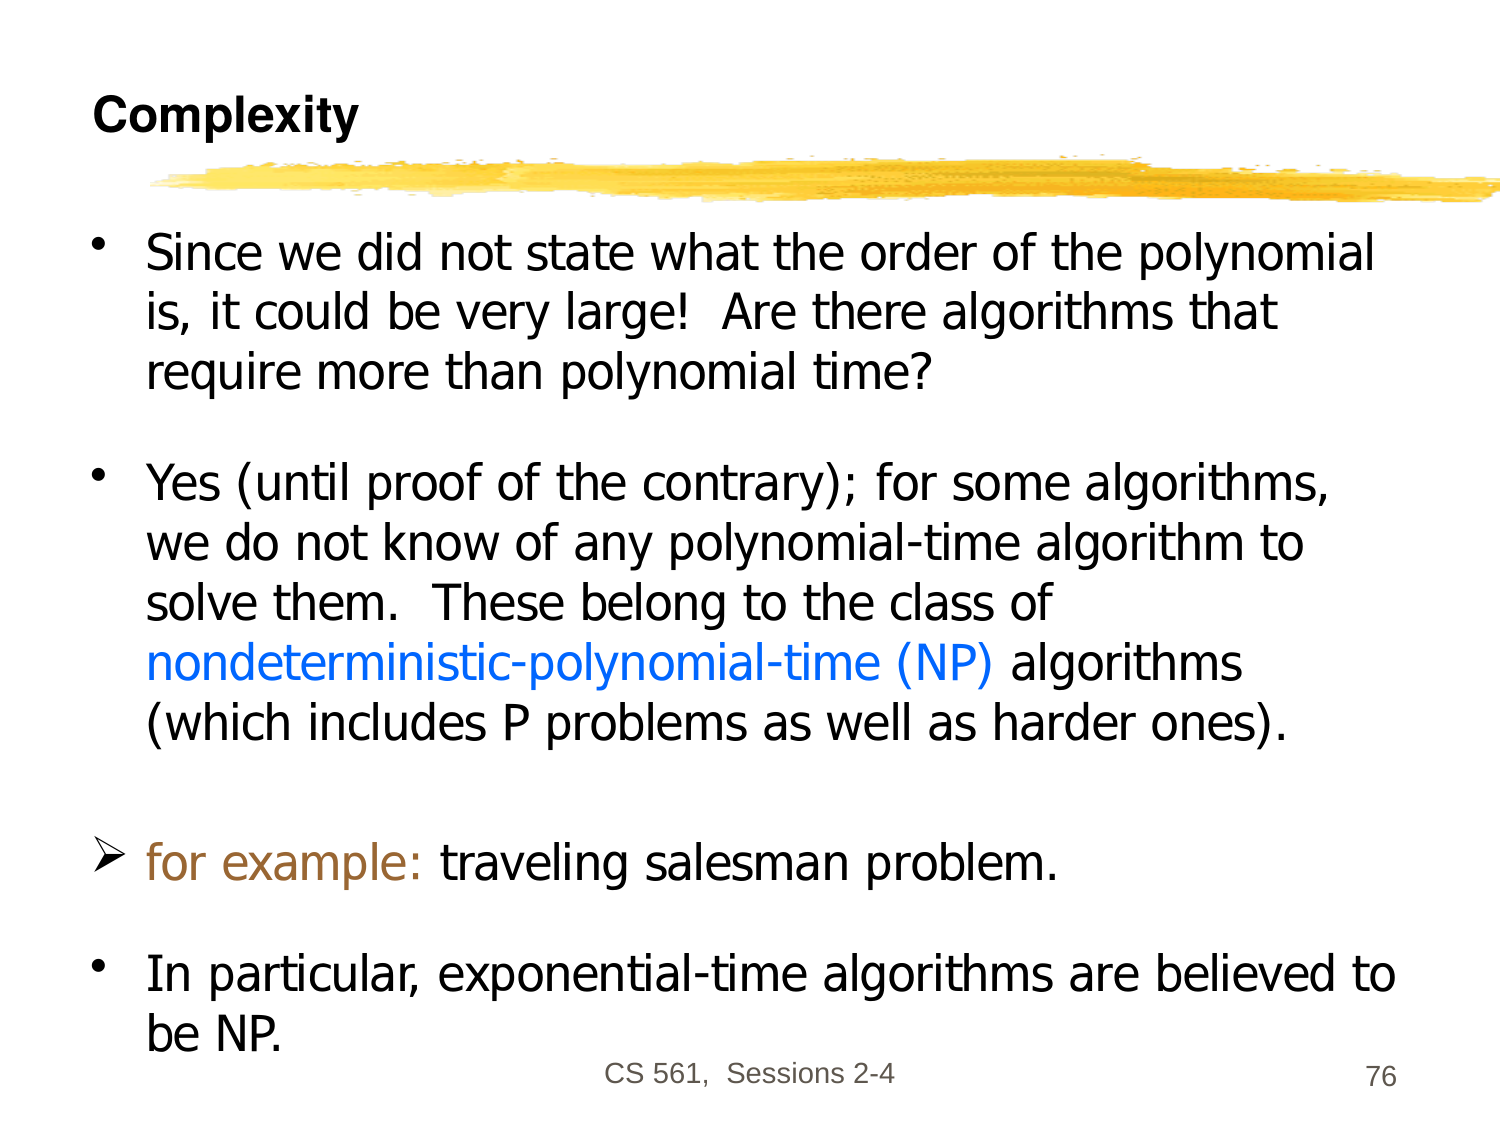

# Complexity
Since we did not state what the order of the polynomial is, it could be very large!  Are there algorithms that require more than polynomial time?

Yes (until proof of the contrary); for some algorithms, we do not know of any polynomial-time algorithm to solve them.  These belong to the class of nondeterministic-polynomial-time (NP) algorithms (which includes P problems as well as harder ones).

for example: traveling salesman problem.

In particular, exponential-time algorithms are believed to be NP.
CS 561,  Sessions 2-4
76